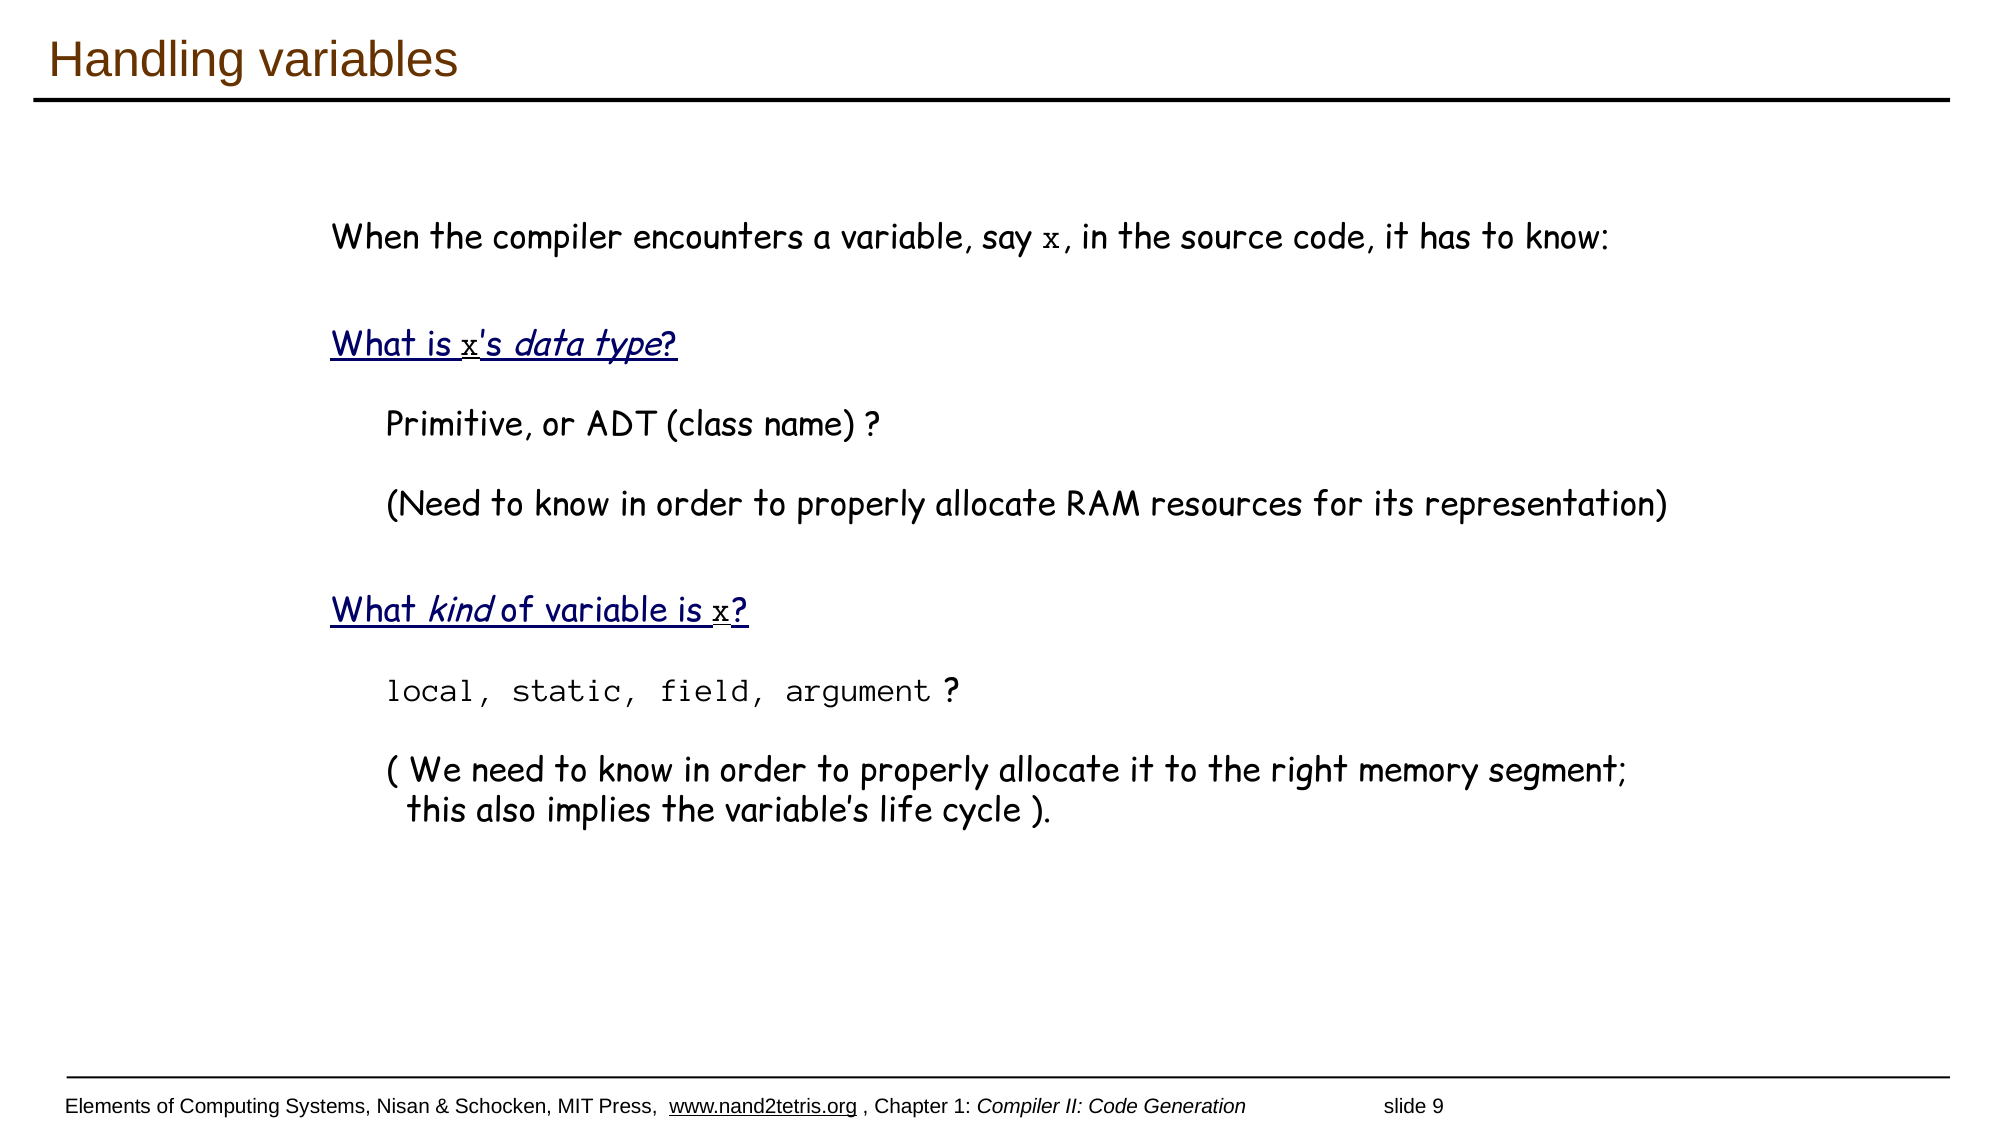

# Handling variables
When the compiler encounters a variable, say x, in the source code, it has to know:
What is x’s data type?
Primitive, or ADT (class name) ?
(Need to know in order to properly allocate RAM resources for its representation)
What kind of variable is x?
local, static, field, argument ?
( We need to know in order to properly allocate it to the right memory segment;
  this also implies the variable’s life cycle ).